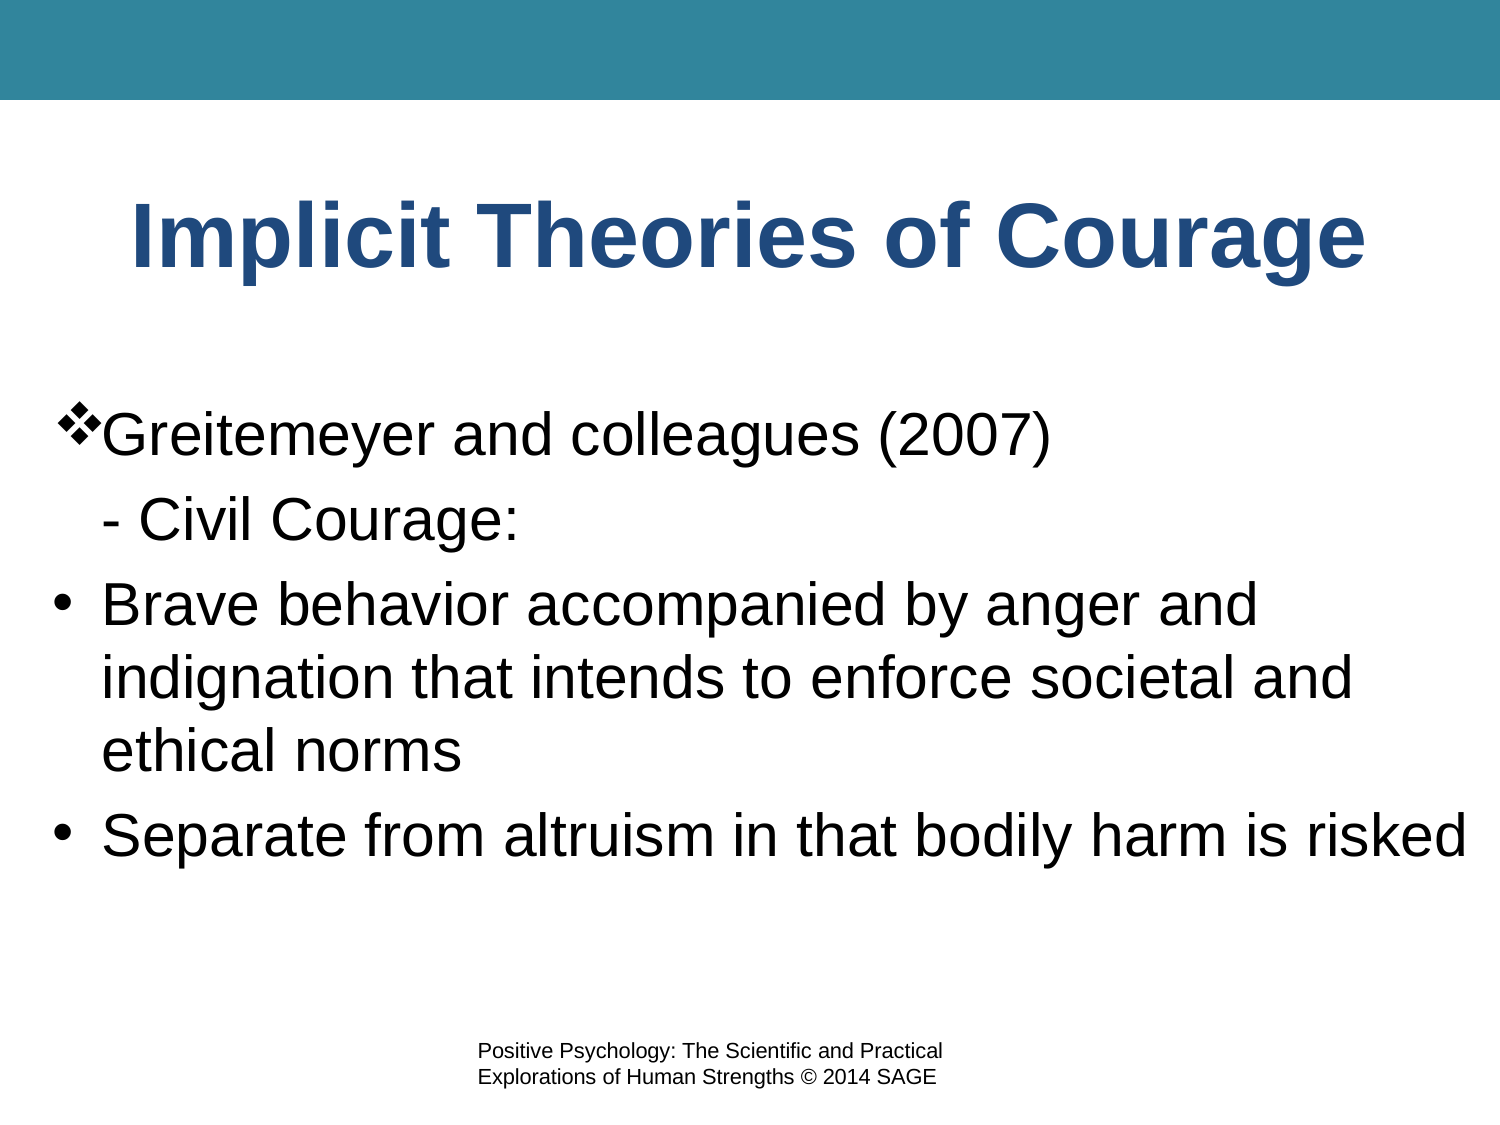

# Implicit Theories of Courage
Greitemeyer and colleagues (2007)
		- Civil Courage:
Brave behavior accompanied by anger and indignation that intends to enforce societal and ethical norms
Separate from altruism in that bodily harm is risked

Positive Psychology: The Scientific and Practical Explorations of Human Strengths © 2014 SAGE